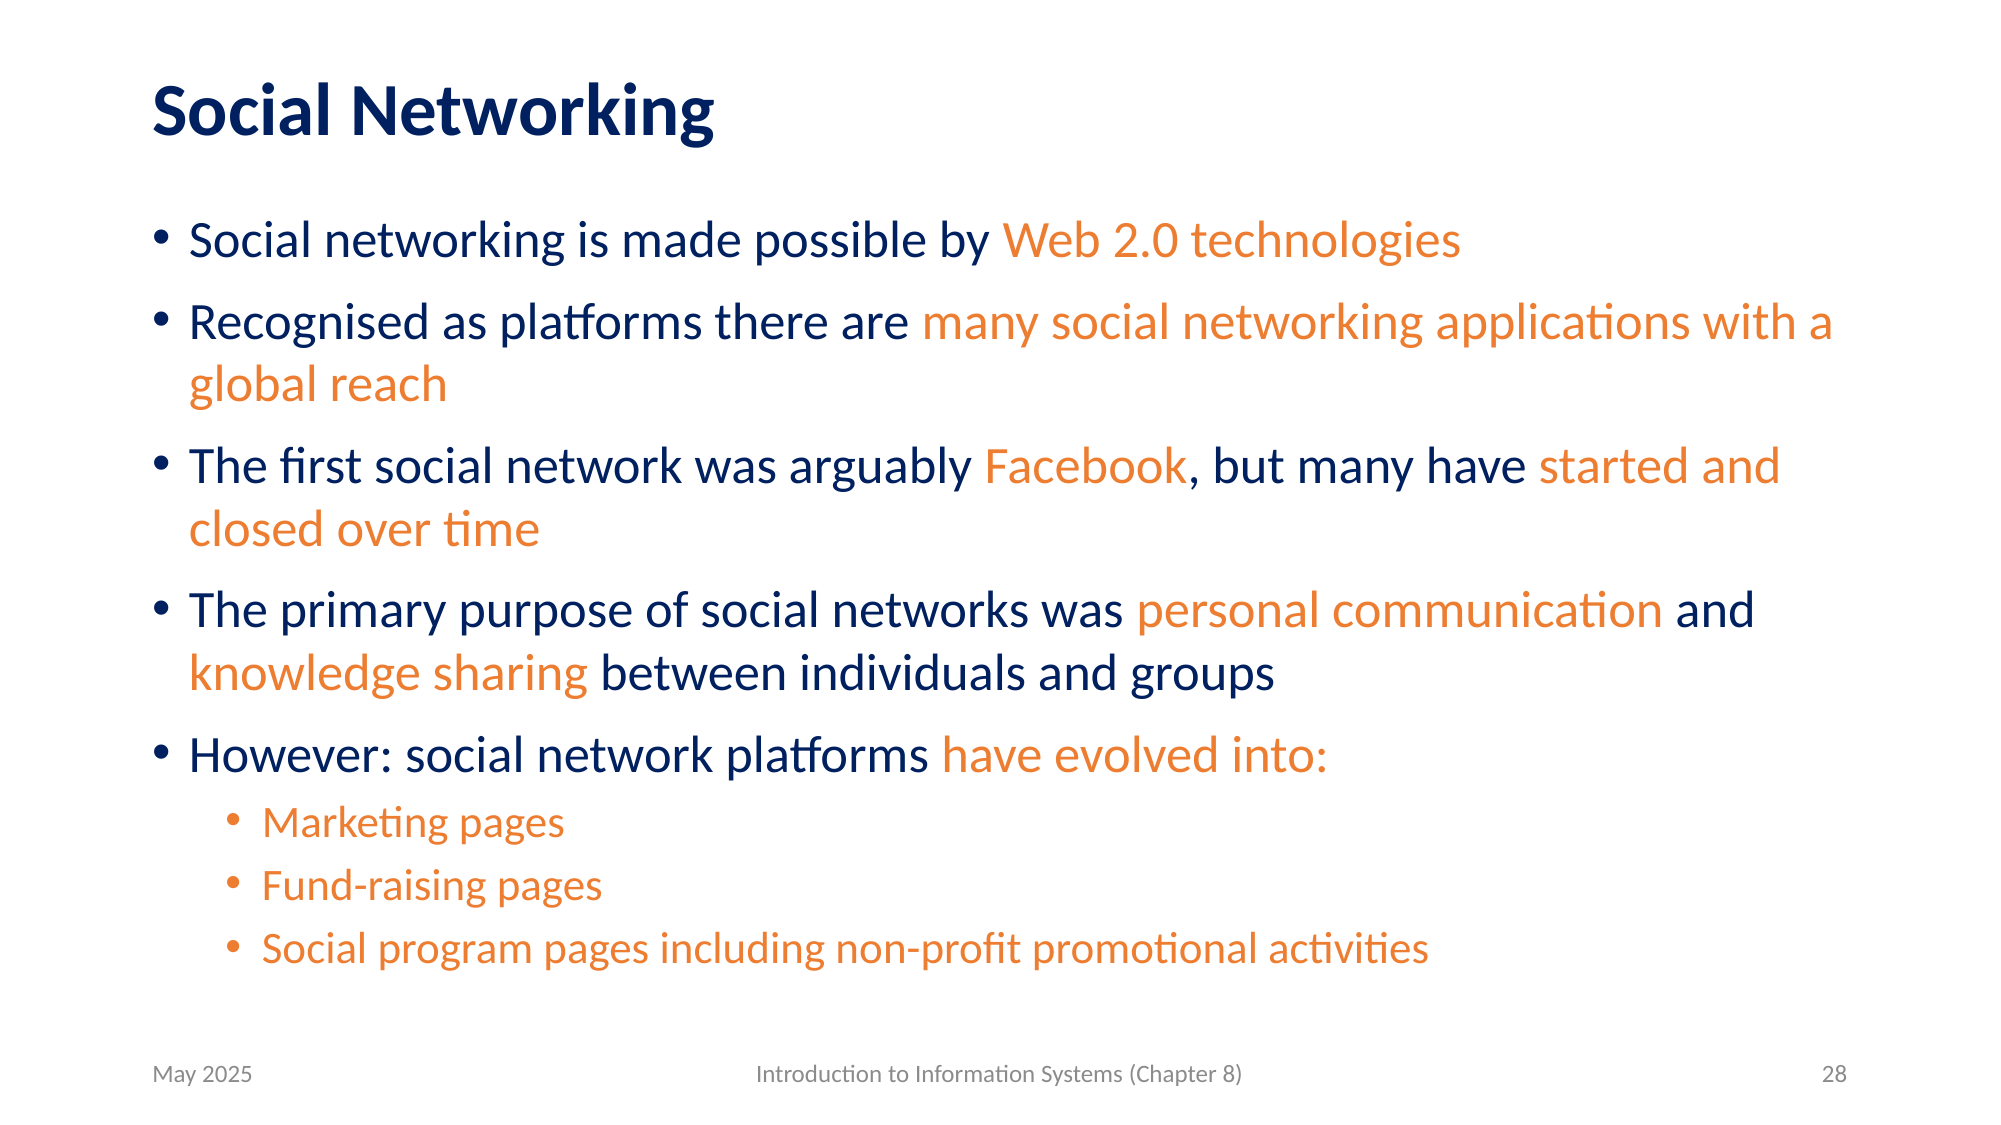

# Social Networking
Social networking is made possible by Web 2.0 technologies
Recognised as platforms there are many social networking applications with a global reach
The first social network was arguably Facebook, but many have started and closed over time
The primary purpose of social networks was personal communication and knowledge sharing between individuals and groups
However: social network platforms have evolved into:
Marketing pages
Fund-raising pages
Social program pages including non-profit promotional activities
May 2025
Introduction to Information Systems (Chapter 8)
28